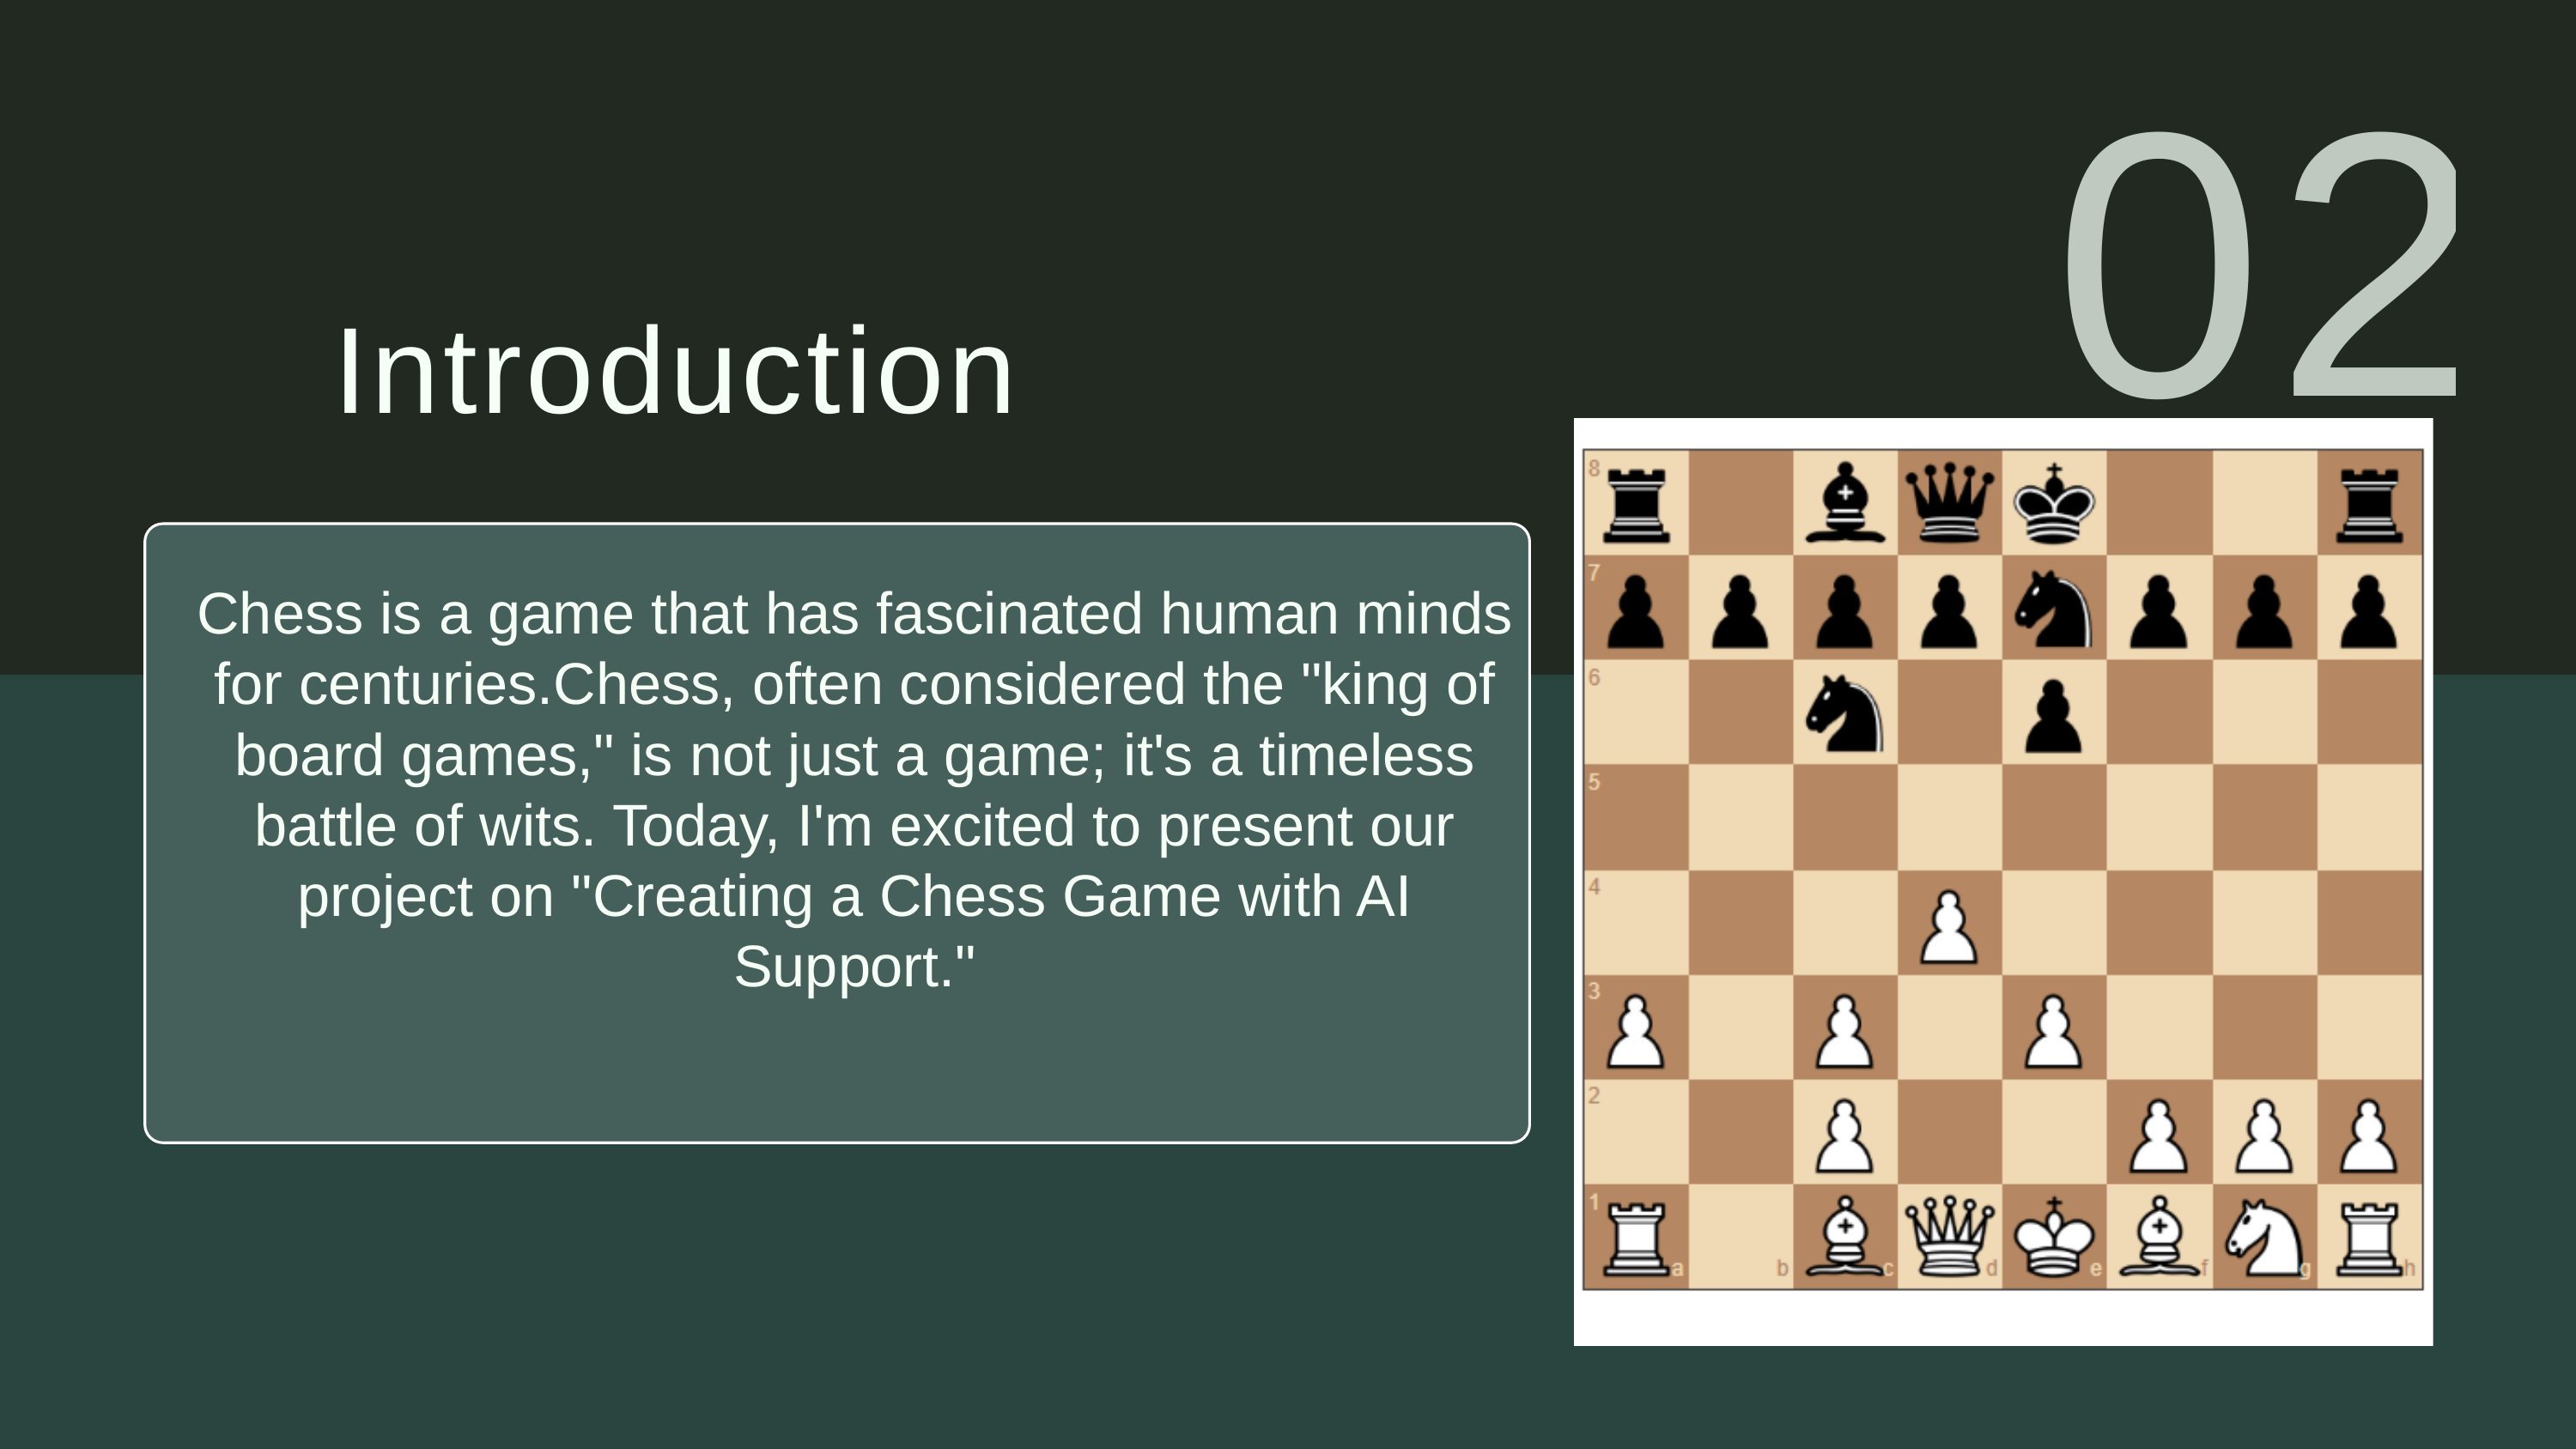

02
Introduction

Chess is a game that has fascinated human minds for centuries.Chess, often considered the "king of board games," is not just a game; it's a timeless battle of wits. Today, I'm excited to present our project on "Creating a Chess Game with AI Support."